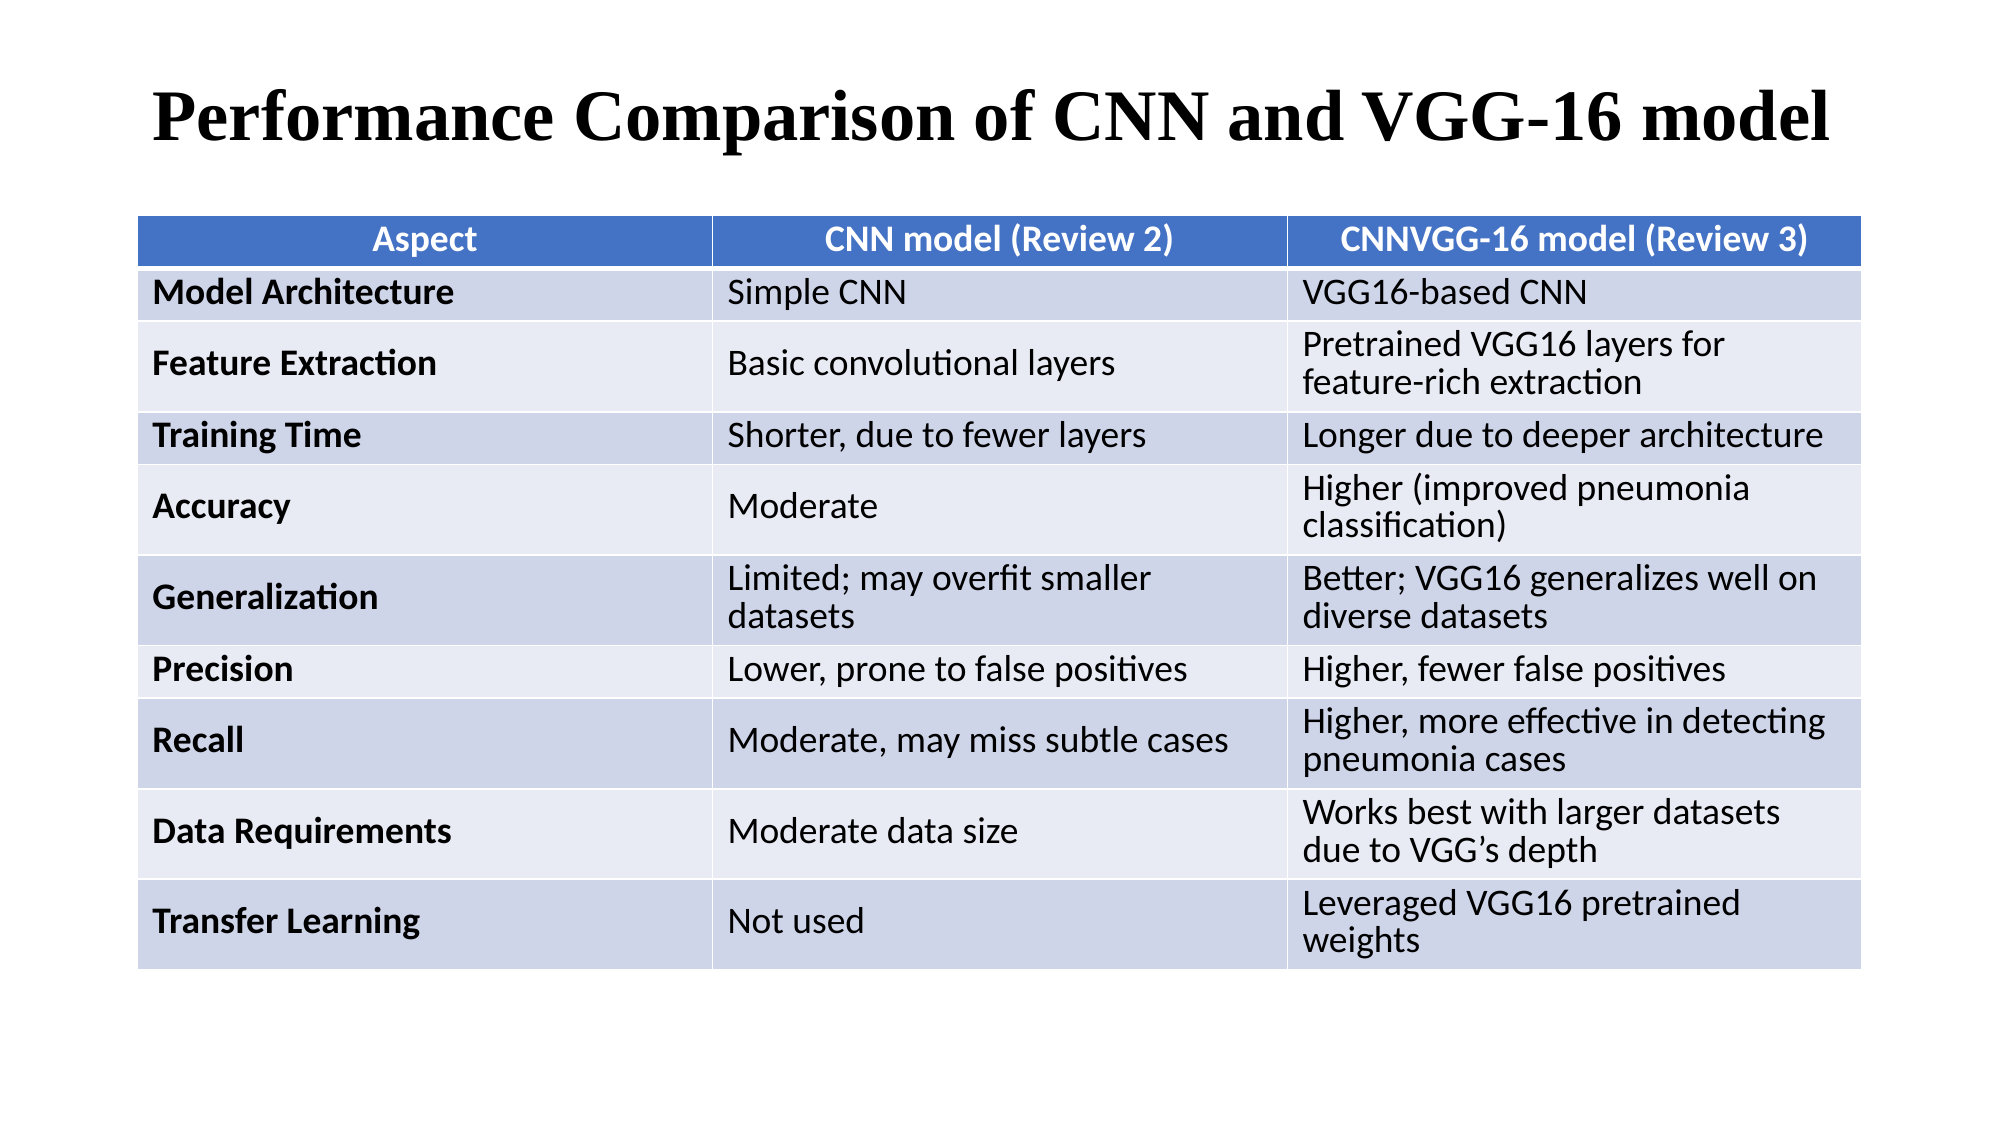

# Performance Comparison of CNN and VGG-16 model
| Aspect | CNN model (Review 2) | CNNVGG-16 model (Review 3) |
| --- | --- | --- |
| Model Architecture | Simple CNN | VGG16-based CNN |
| Feature Extraction | Basic convolutional layers | Pretrained VGG16 layers for feature-rich extraction |
| Training Time | Shorter, due to fewer layers | Longer due to deeper architecture |
| Accuracy | Moderate | Higher (improved pneumonia classification) |
| Generalization | Limited; may overfit smaller datasets | Better; VGG16 generalizes well on diverse datasets |
| Precision | Lower, prone to false positives | Higher, fewer false positives |
| Recall | Moderate, may miss subtle cases | Higher, more effective in detecting pneumonia cases |
| Data Requirements | Moderate data size | Works best with larger datasets due to VGG’s depth |
| Transfer Learning | Not used | Leveraged VGG16 pretrained weights |